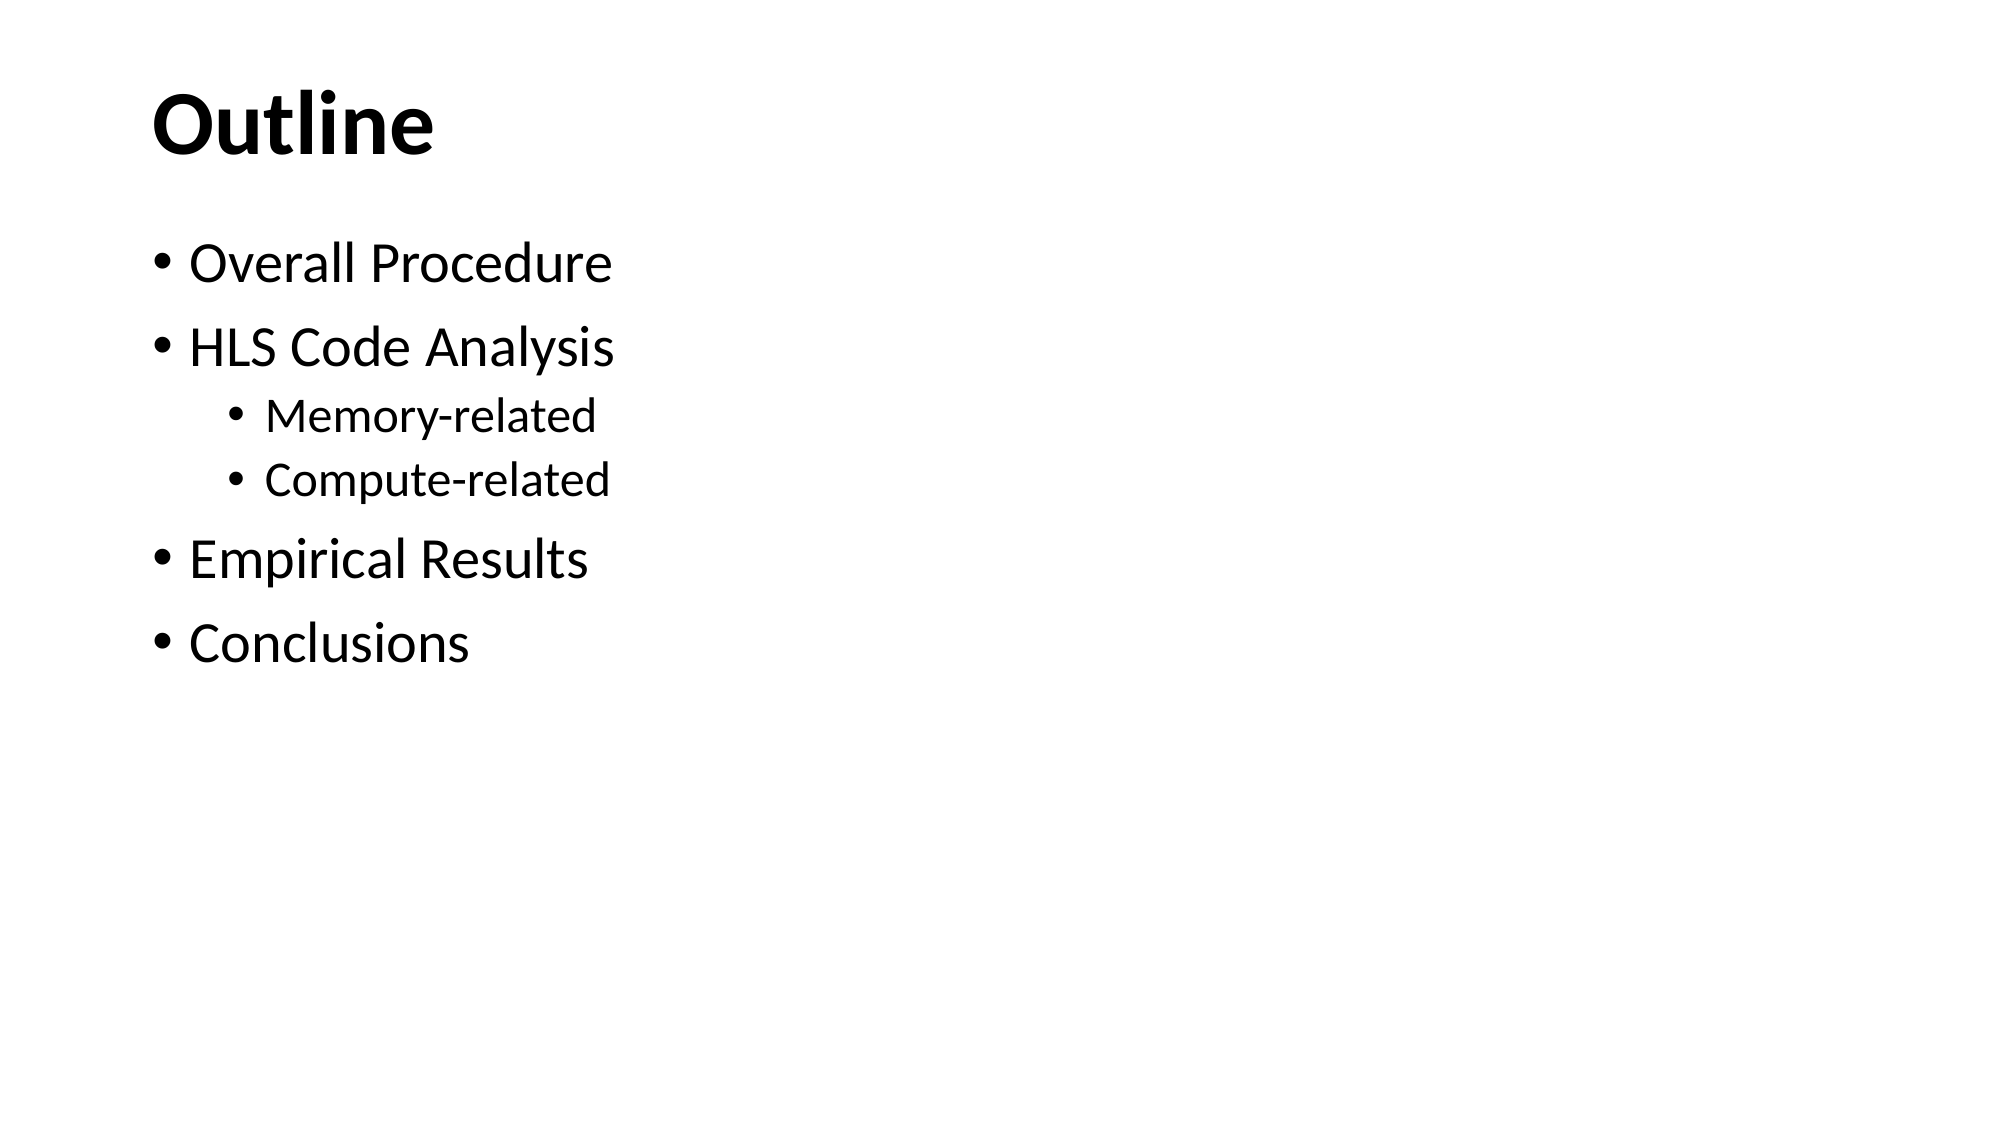

# Outline
Overall Procedure
HLS Code Analysis
Memory-related
Compute-related
Empirical Results
Conclusions